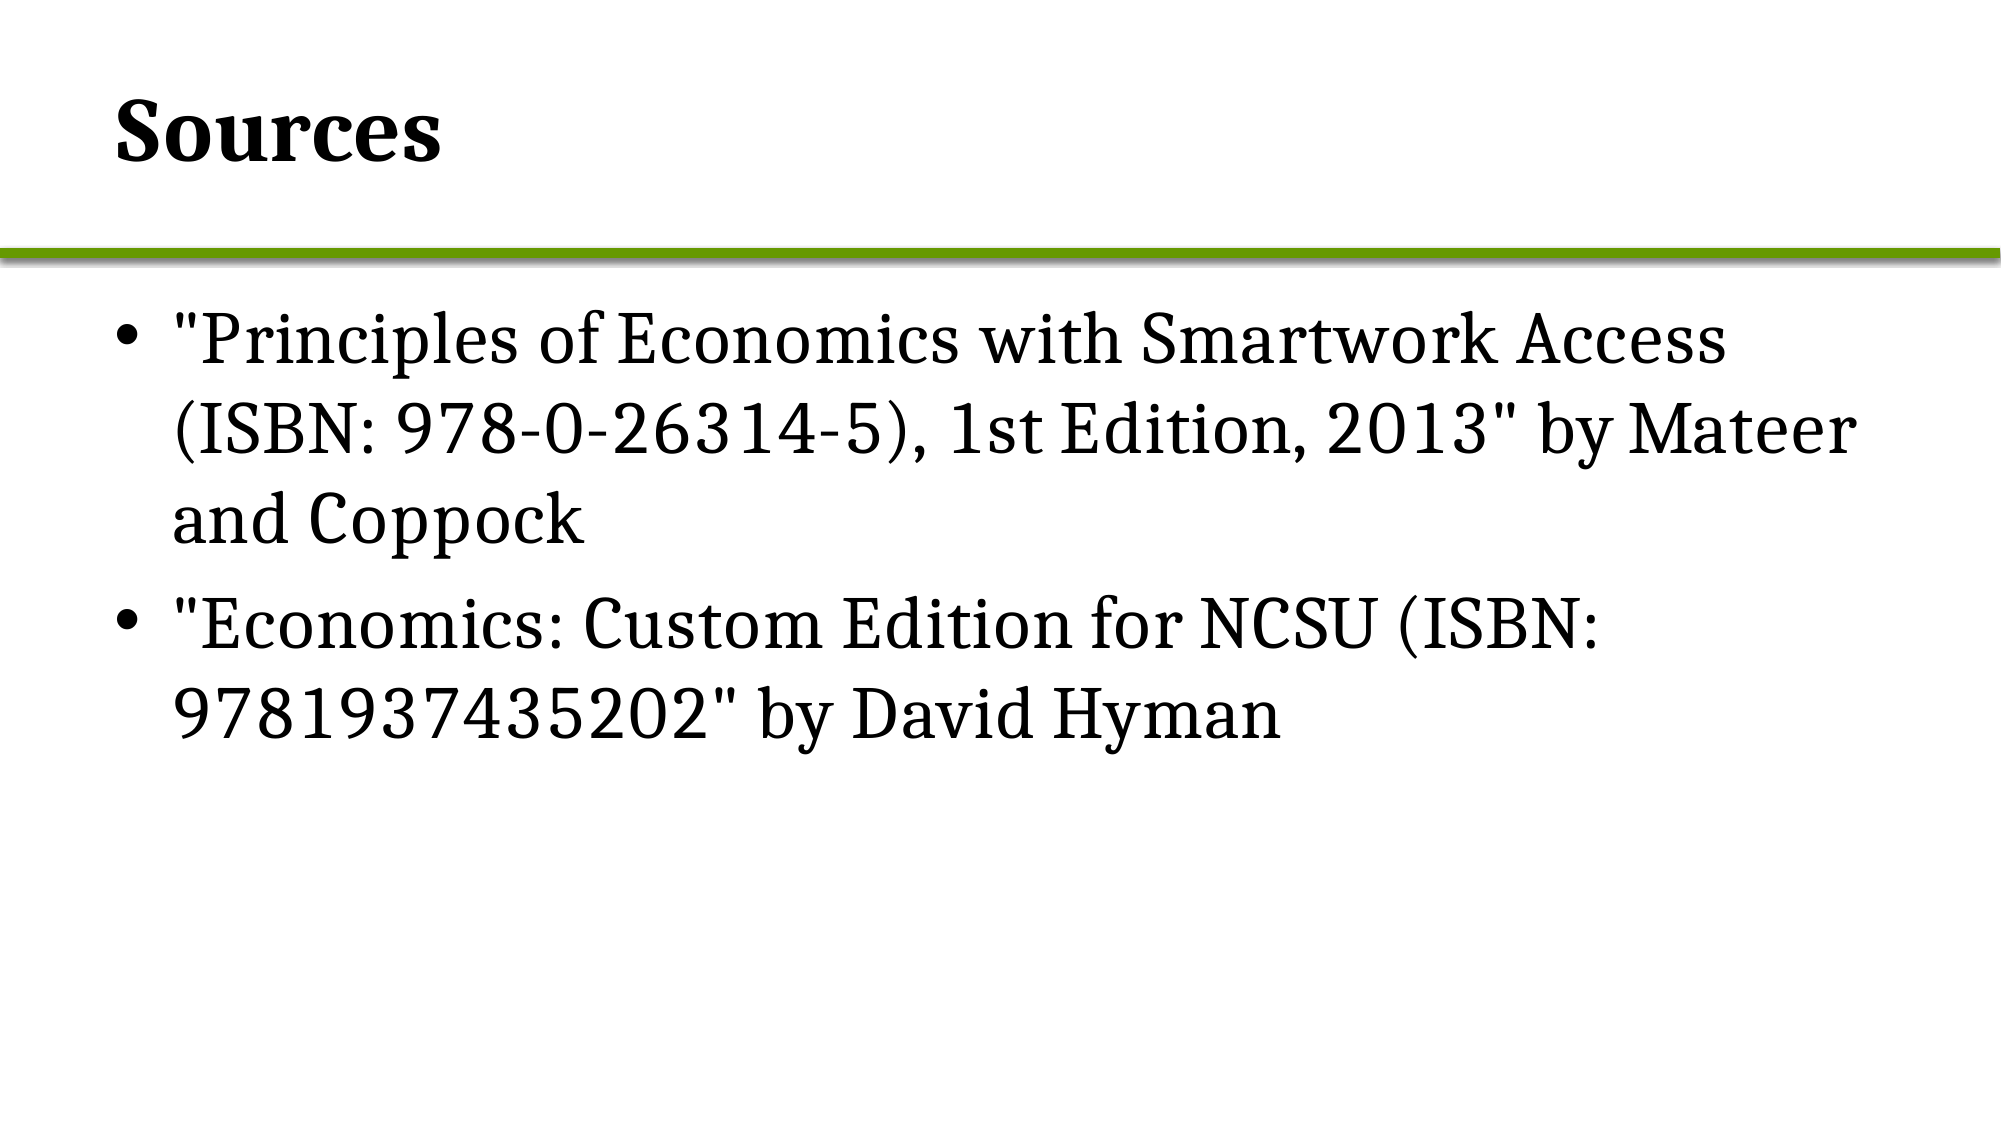

# Sources
"Principles of Economics with Smartwork Access (ISBN: 978-0-26314-5), 1st Edition, 2013" by Mateer and Coppock
"Economics: Custom Edition for NCSU (ISBN: 9781937435202" by David Hyman